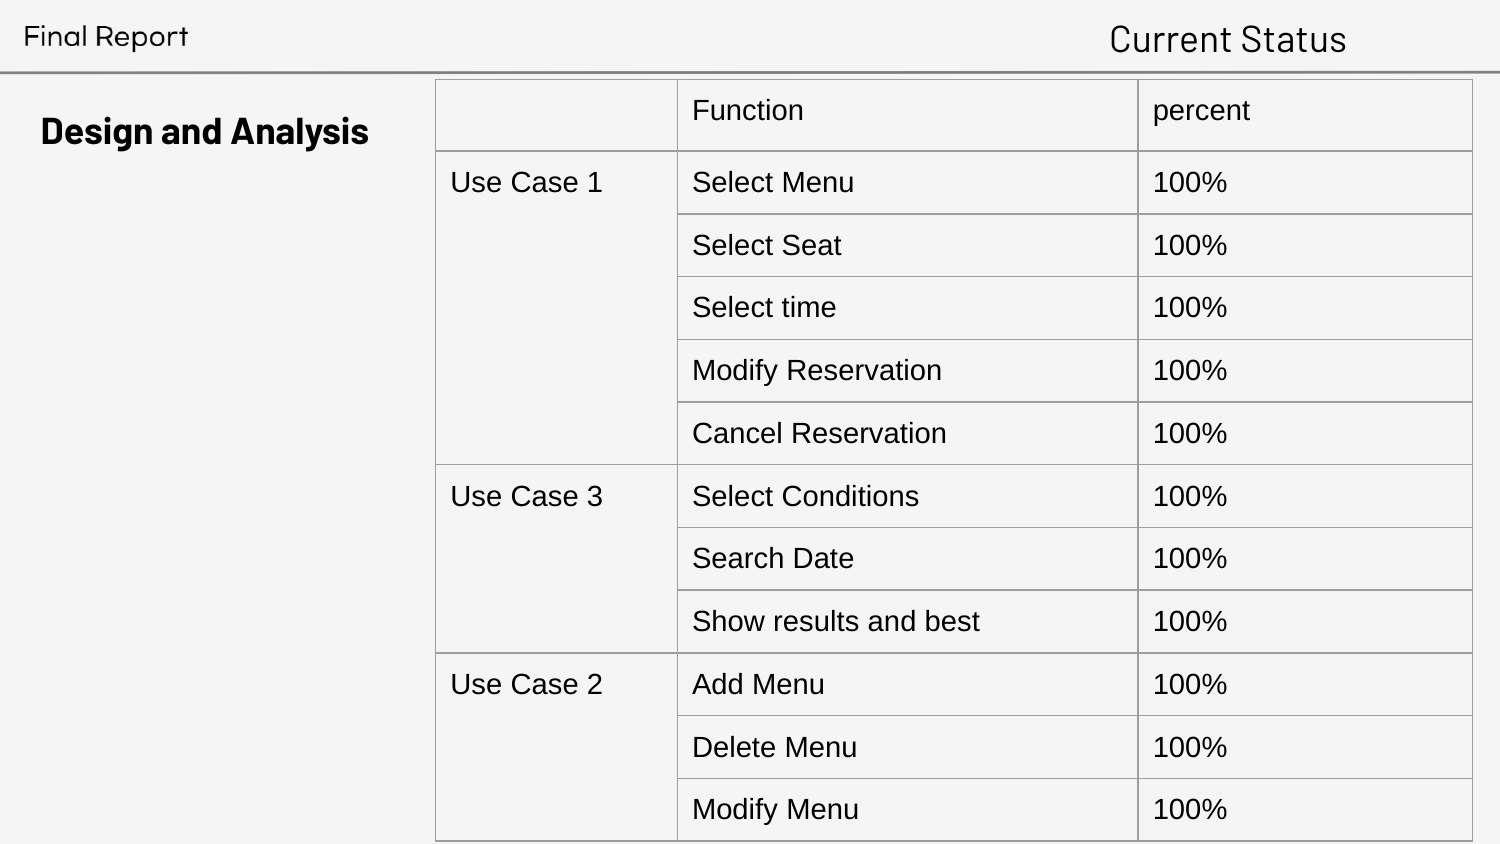

# Current Status
|  | Function | percent |
| --- | --- | --- |
| Use Case 1 | Select Menu | 100% |
|  | Select Seat | 100% |
|  | Select time | 100% |
|  | Modify Reservation | 100% |
|  | Cancel Reservation | 100% |
| Use Case 3 | Select Conditions | 100% |
|  | Search Date | 100% |
|  | Show results and best | 100% |
| Use Case 2 | Add Menu | 100% |
|  | Delete Menu | 100% |
|  | Modify Menu | 100% |
Design and Analysis